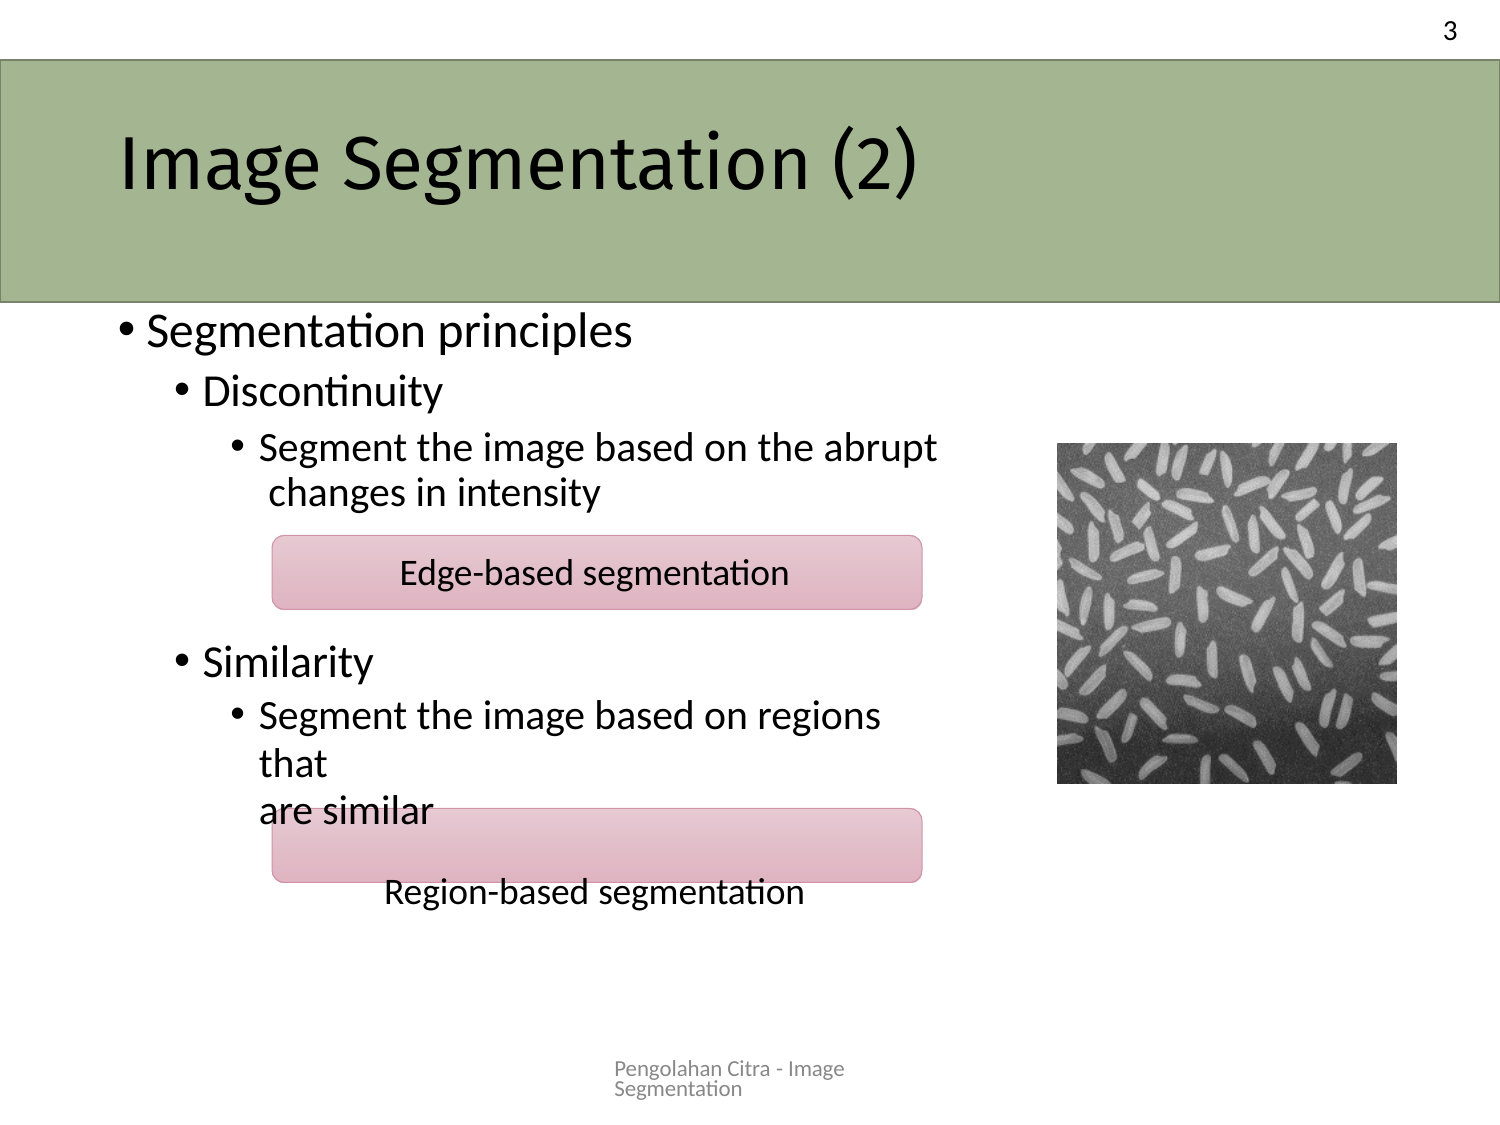

3
# Image Segmentation (2)
Segmentation principles
Discontinuity
Segment the image based on the abrupt  changes in intensity
Edge-based segmentation

Similarity
Segment the image based on regions that
are similar
Region-based segmentation

Pengolahan Citra - Image Segmentation